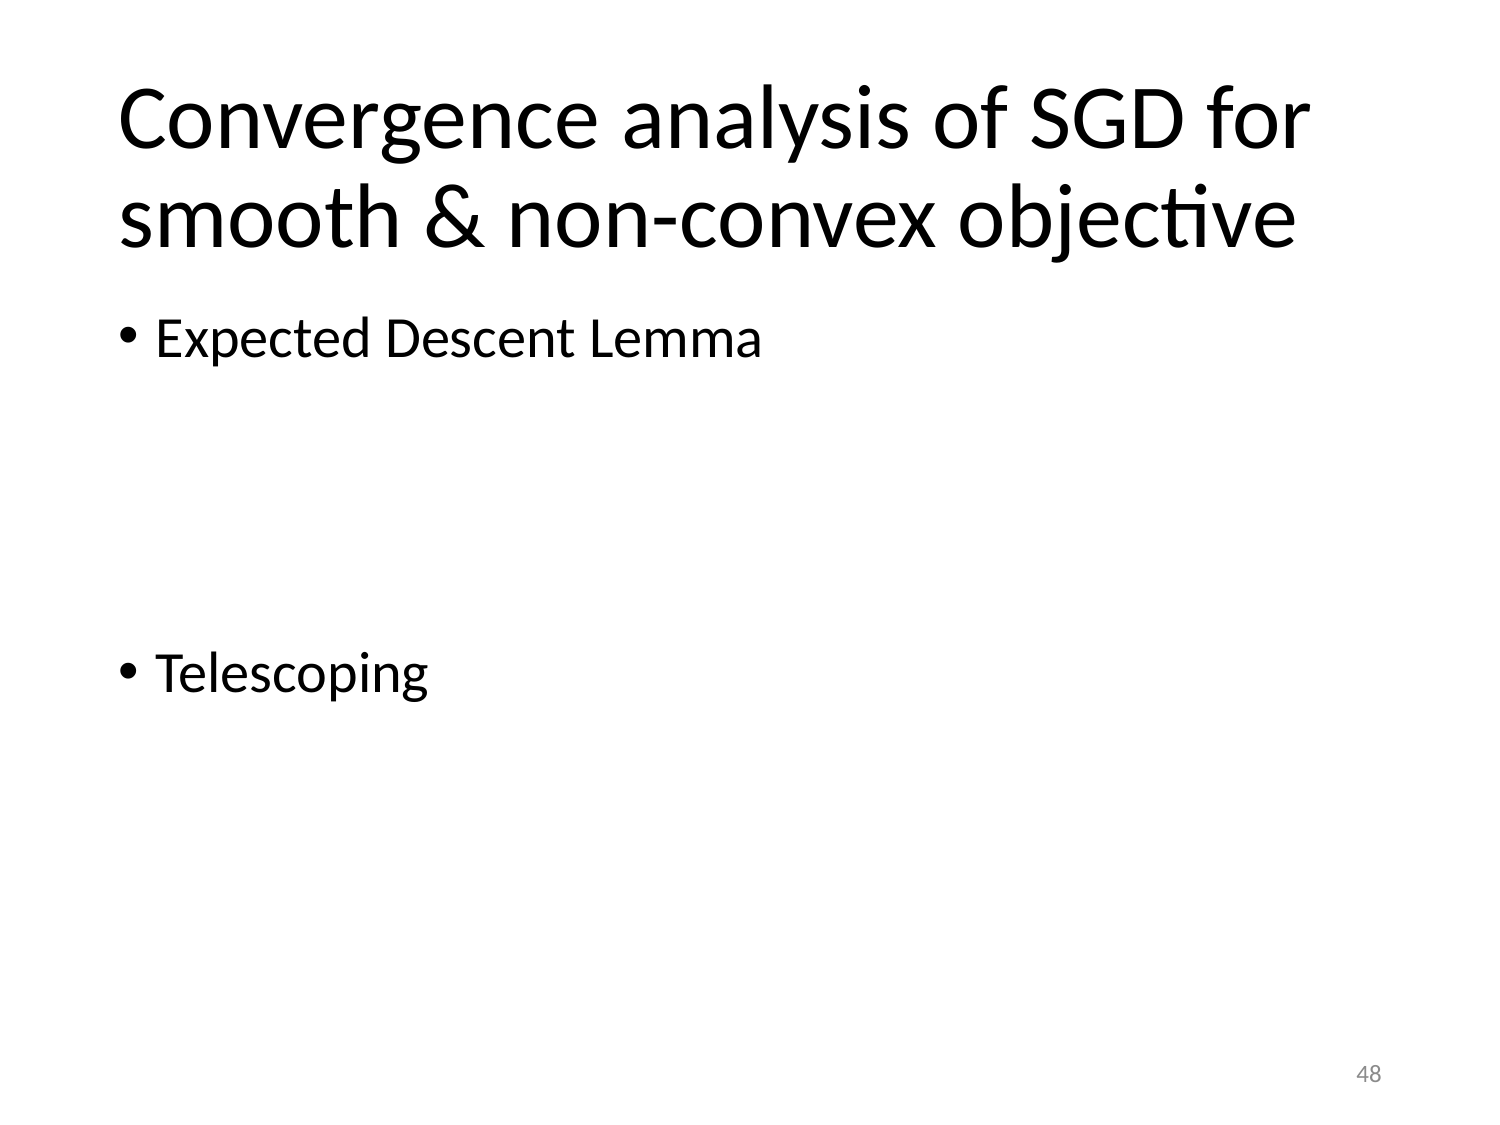

# Convergence analysis of SGD for smooth & non-convex objective
Expected Descent Lemma

Telescoping
48